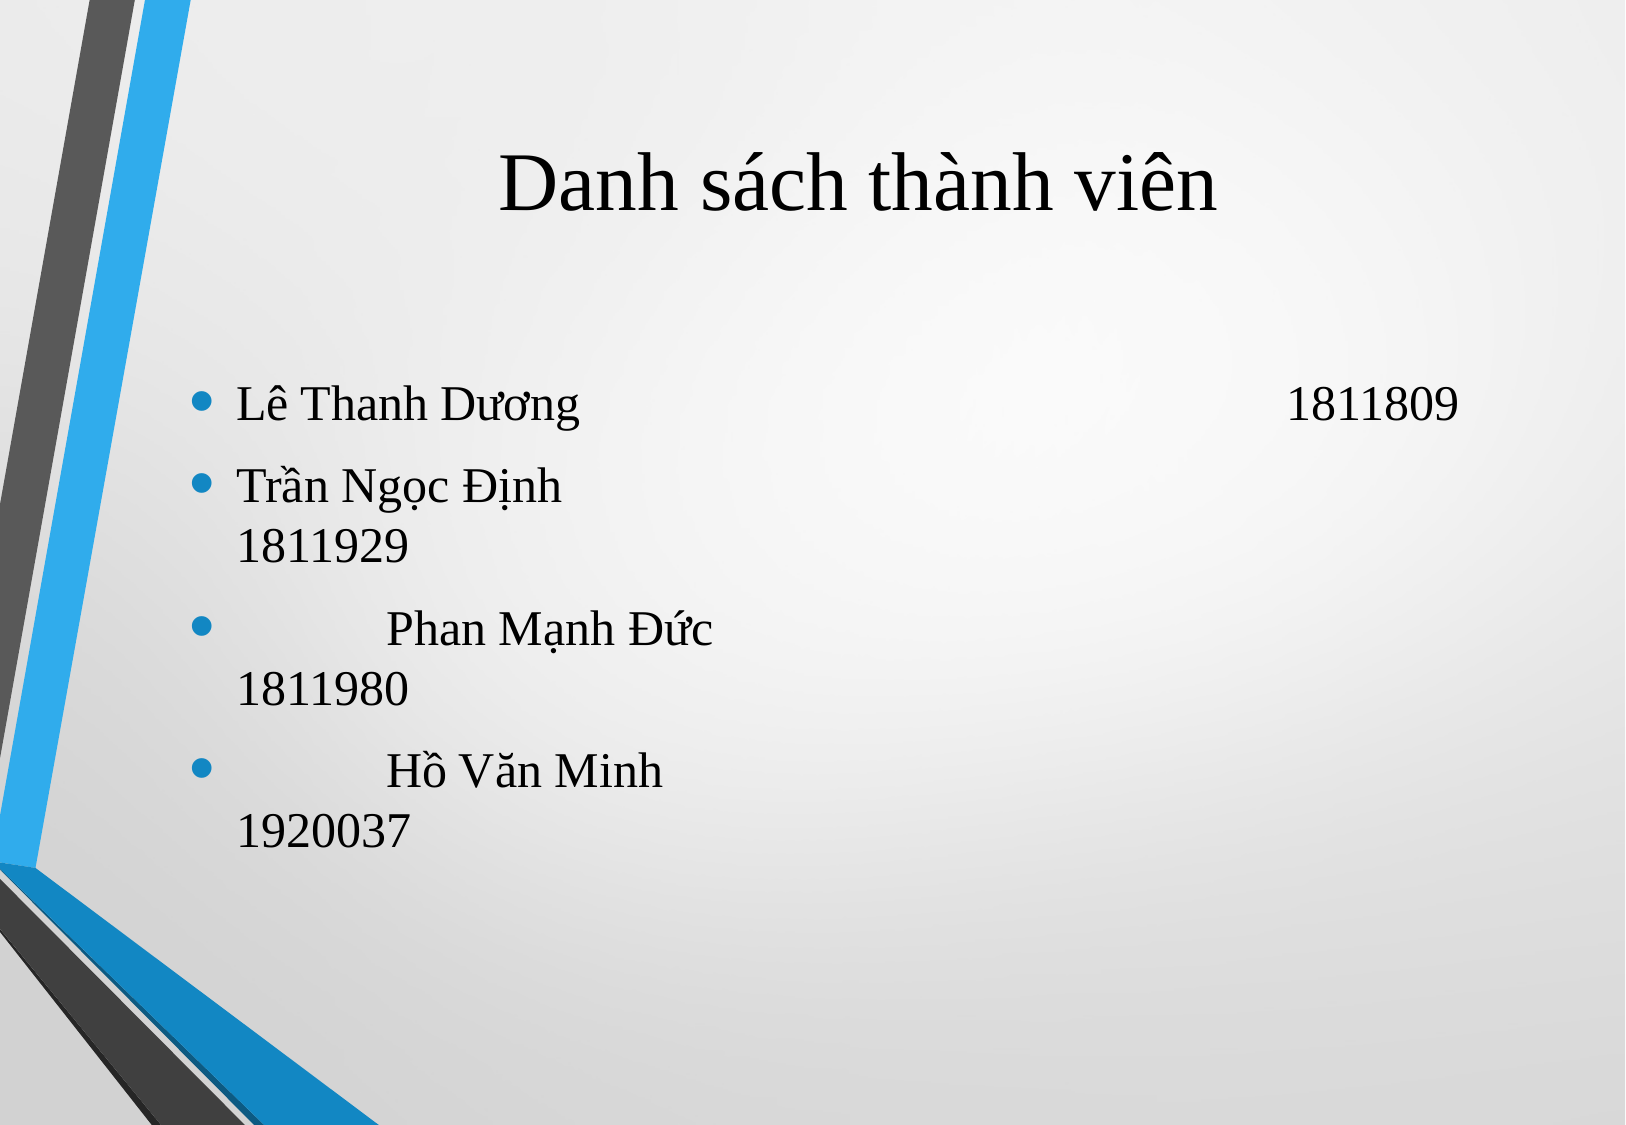

# Danh sách thành viên
Lê Thanh Dương					1811809
Trần Ngọc Định						1811929
	Phan Mạnh Đức					1811980
	Hồ Văn Minh						1920037